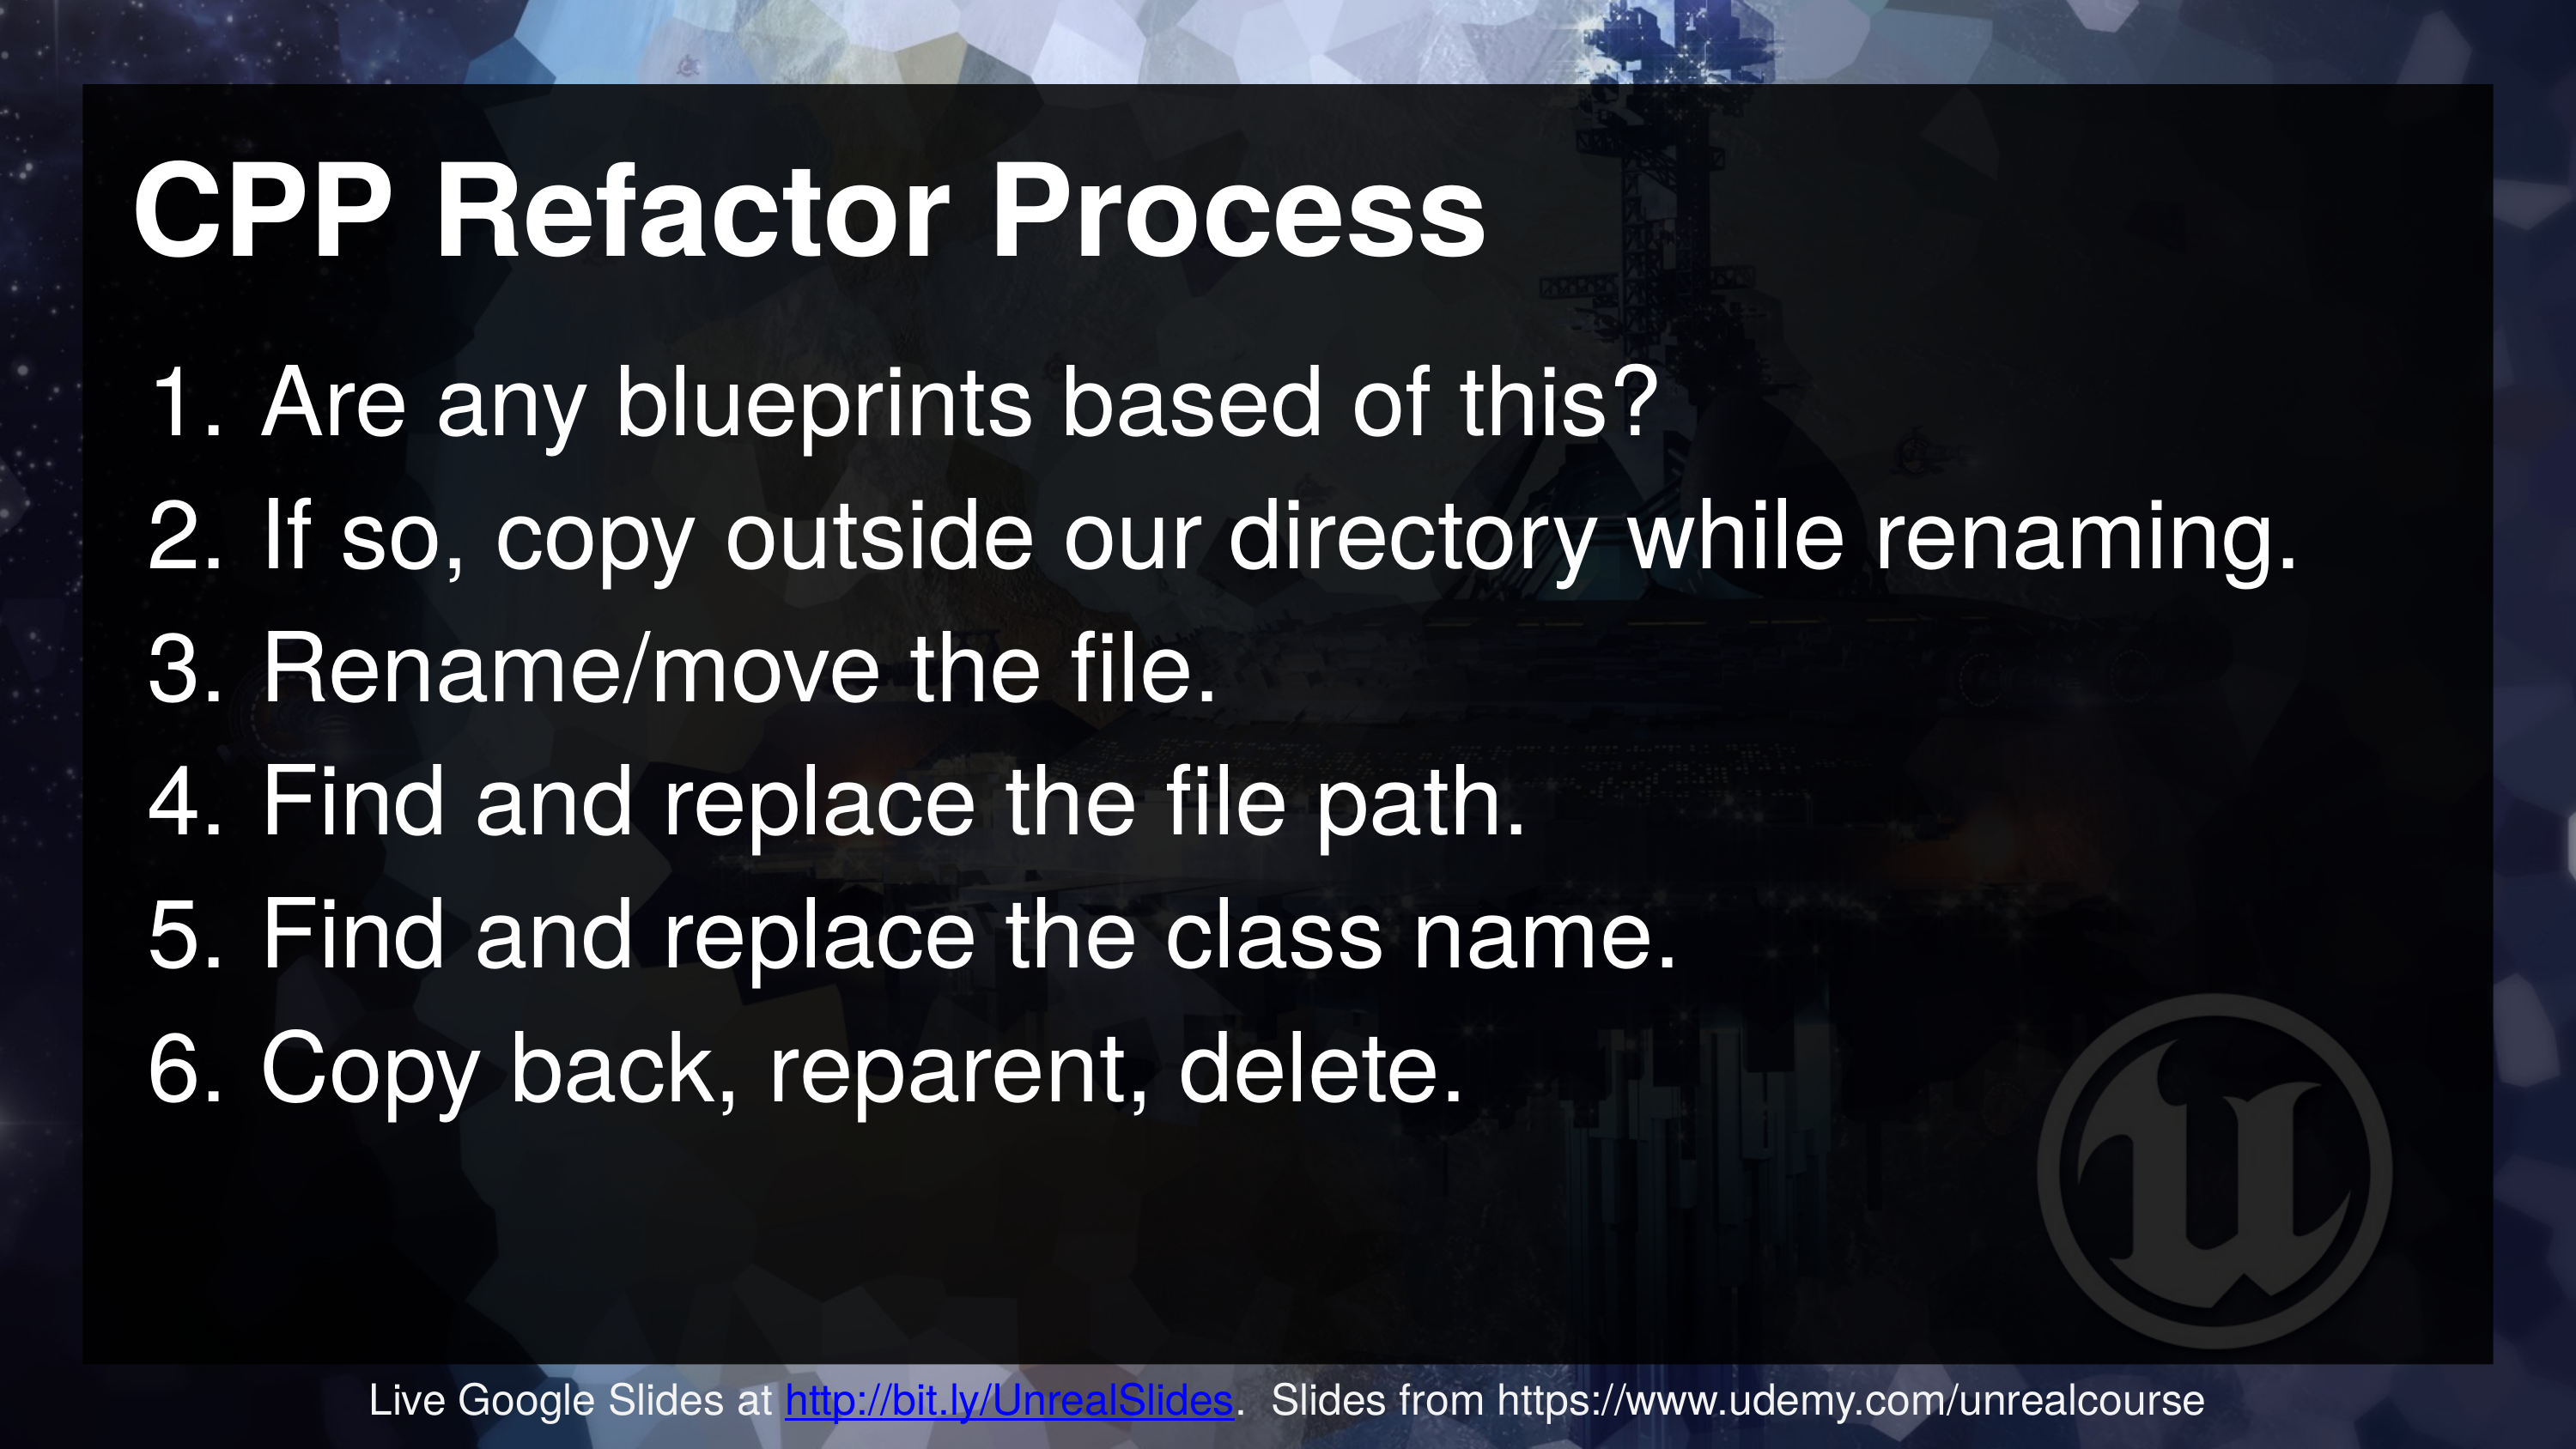

# CPP Refactor Process
Are any blueprints based of this?
If so, copy outside our directory while renaming.
Rename/move the file.
Find and replace the file path.
Find and replace the class name.
Copy back, reparent, delete.